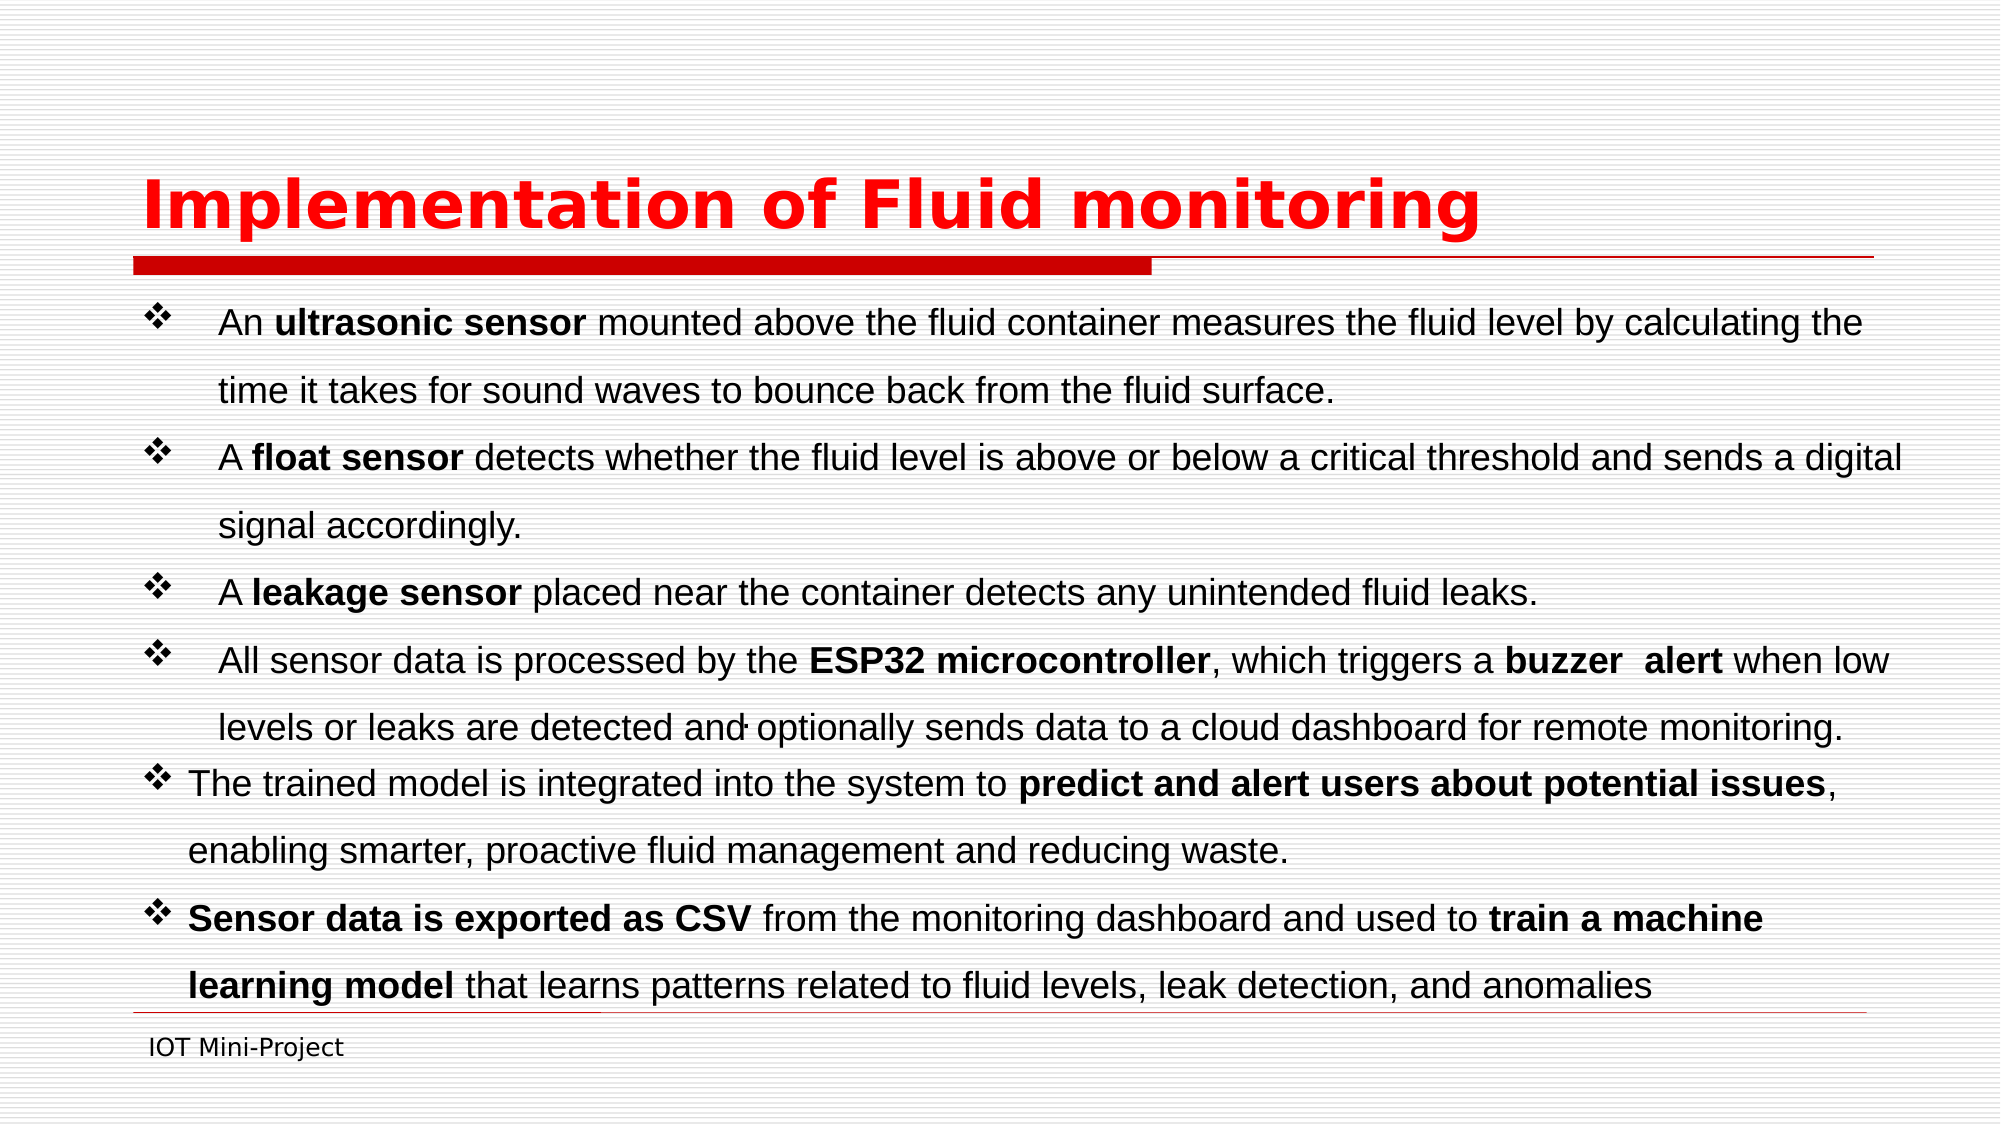

# Implementation of Fluid monitoring
An ultrasonic sensor mounted above the fluid container measures the fluid level by calculating the time it takes for sound waves to bounce back from the fluid surface.
A float sensor detects whether the fluid level is above or below a critical threshold and sends a digital signal accordingly.
A leakage sensor placed near the container detects any unintended fluid leaks.
All sensor data is processed by the ESP32 microcontroller, which triggers a buzzer  alert when low levels or leaks are detected and optionally sends data to a cloud dashboard for remote monitoring.

.
The trained model is integrated into the system to predict and alert users about potential issues, enabling smarter, proactive fluid management and reducing waste.
Sensor data is exported as CSV from the monitoring dashboard and used to train a machine learning model that learns patterns related to fluid levels, leak detection, and anomalies
IOT Mini-Project